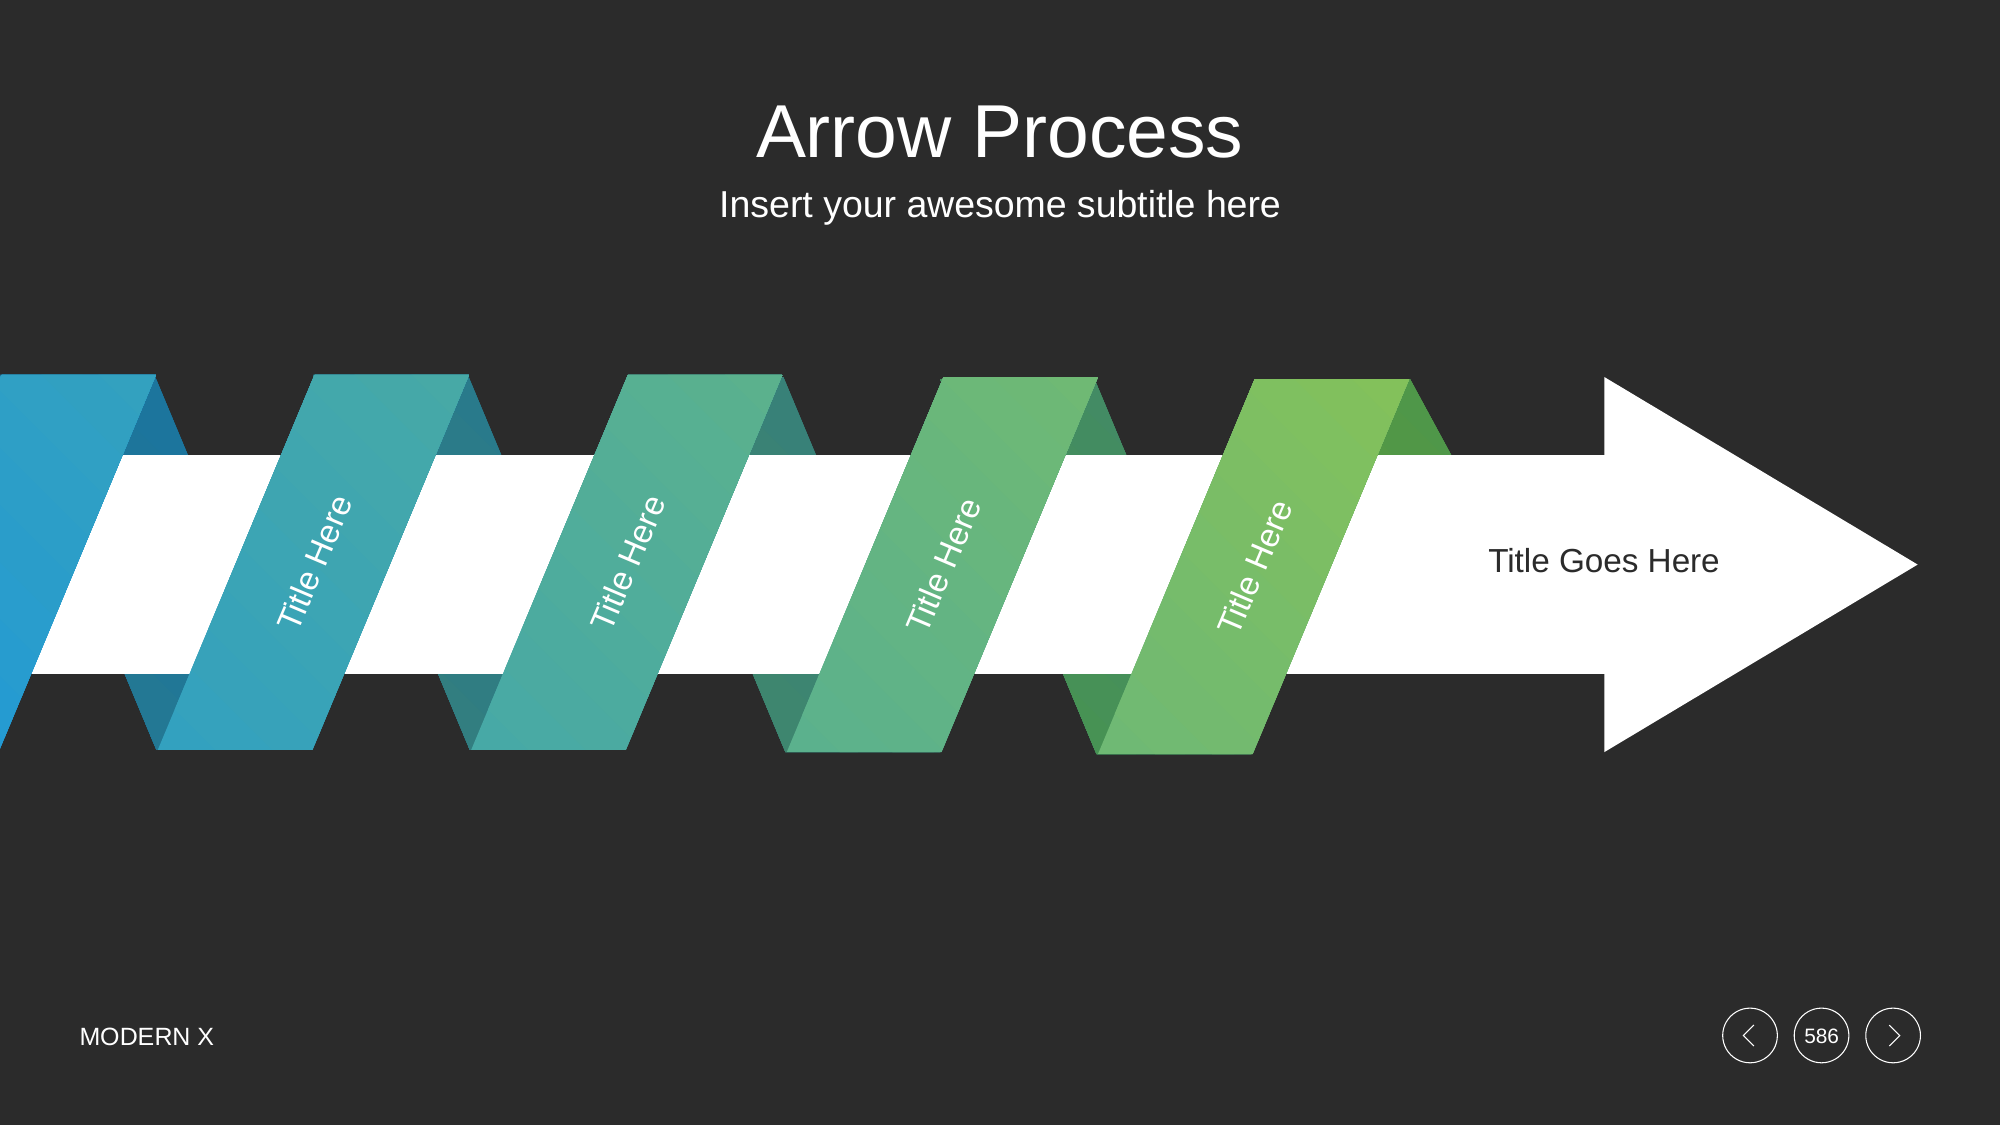

# Arrow Process
Insert your awesome subtitle here

Title Goes Here
Title Here
Title Here
Title Here
Title Here